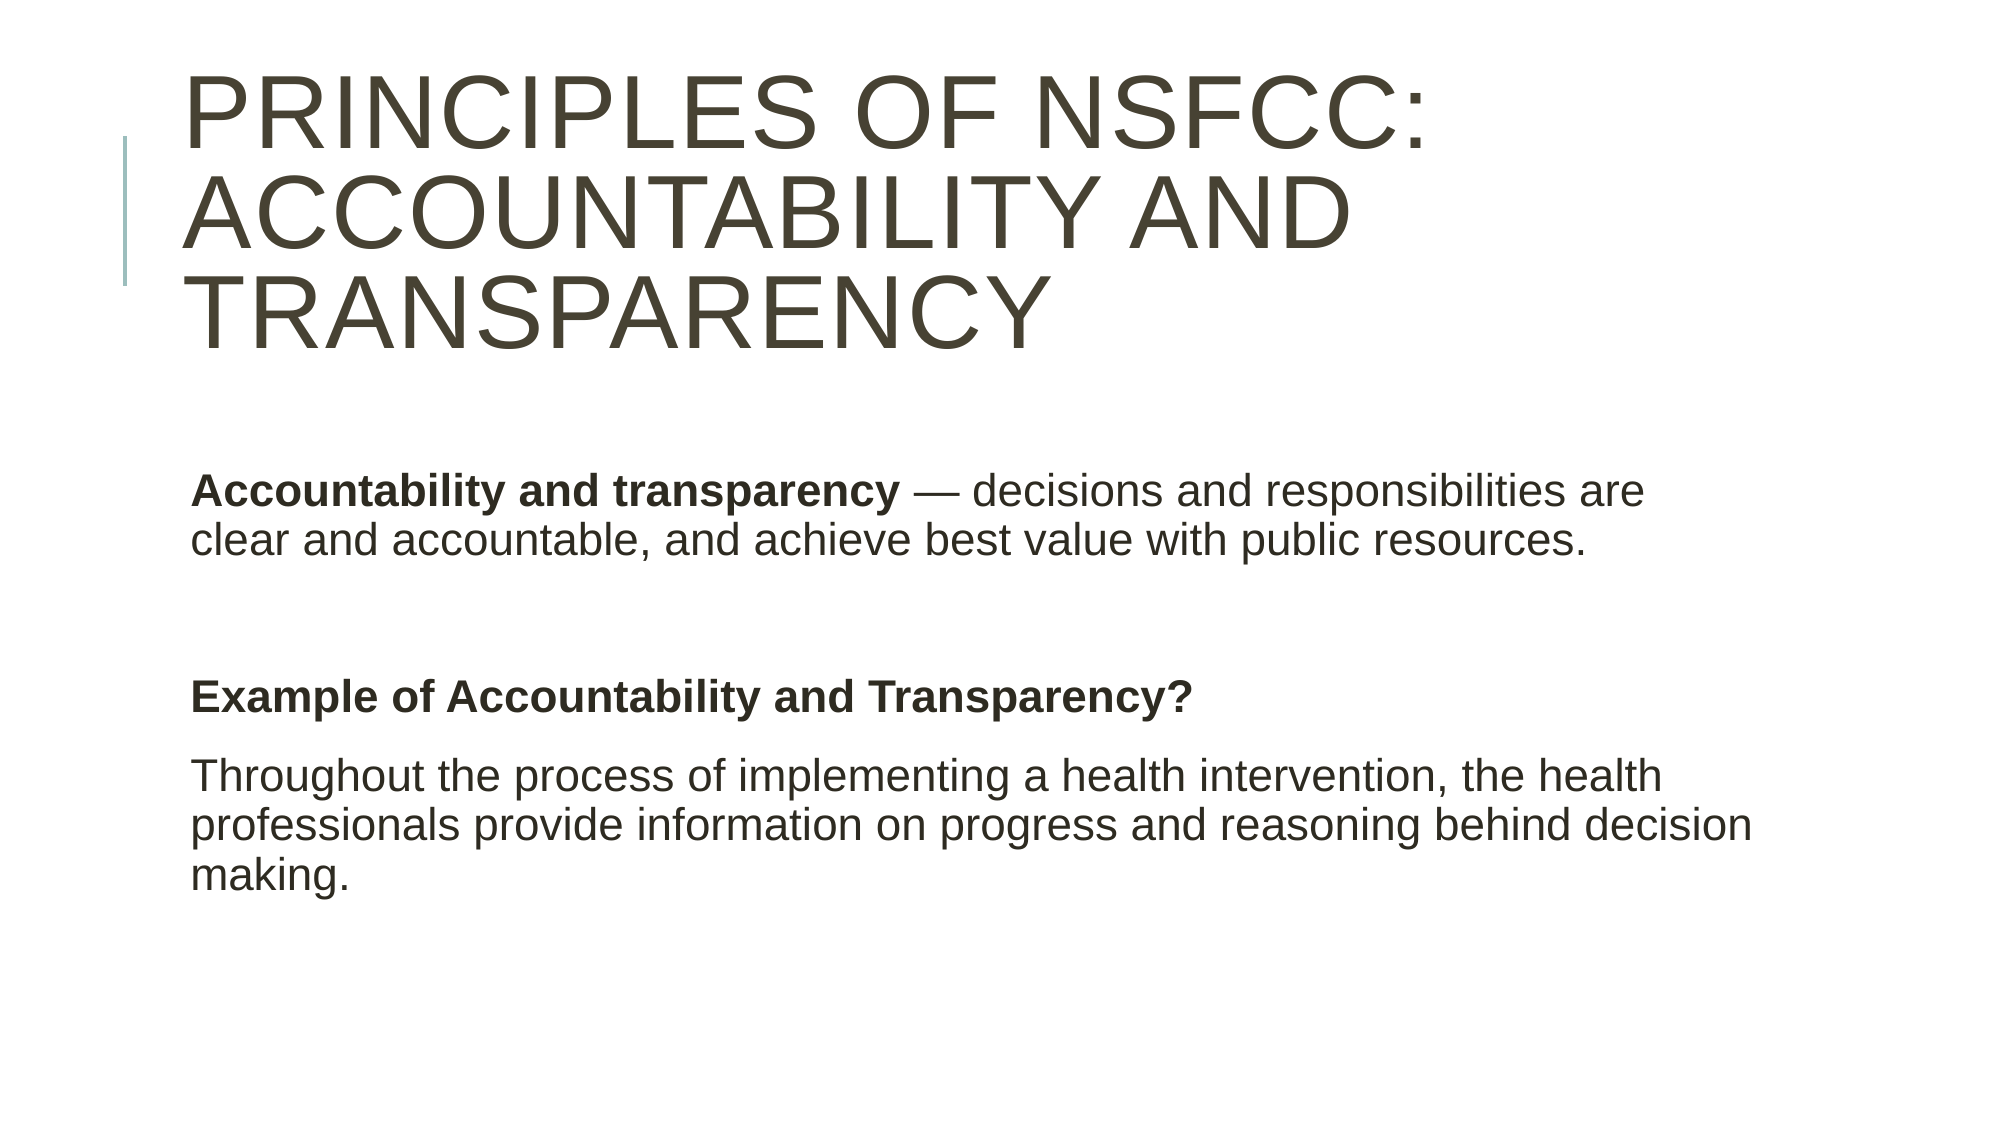

# Principles of nsfcc: accountability and transparency

Accountability and transparency — decisions and responsibilities are clear and accountable, and achieve best value with public resources.

Example of Accountability and Transparency?
Throughout the process of implementing a health intervention, the health professionals provide information on progress and reasoning behind decision making.